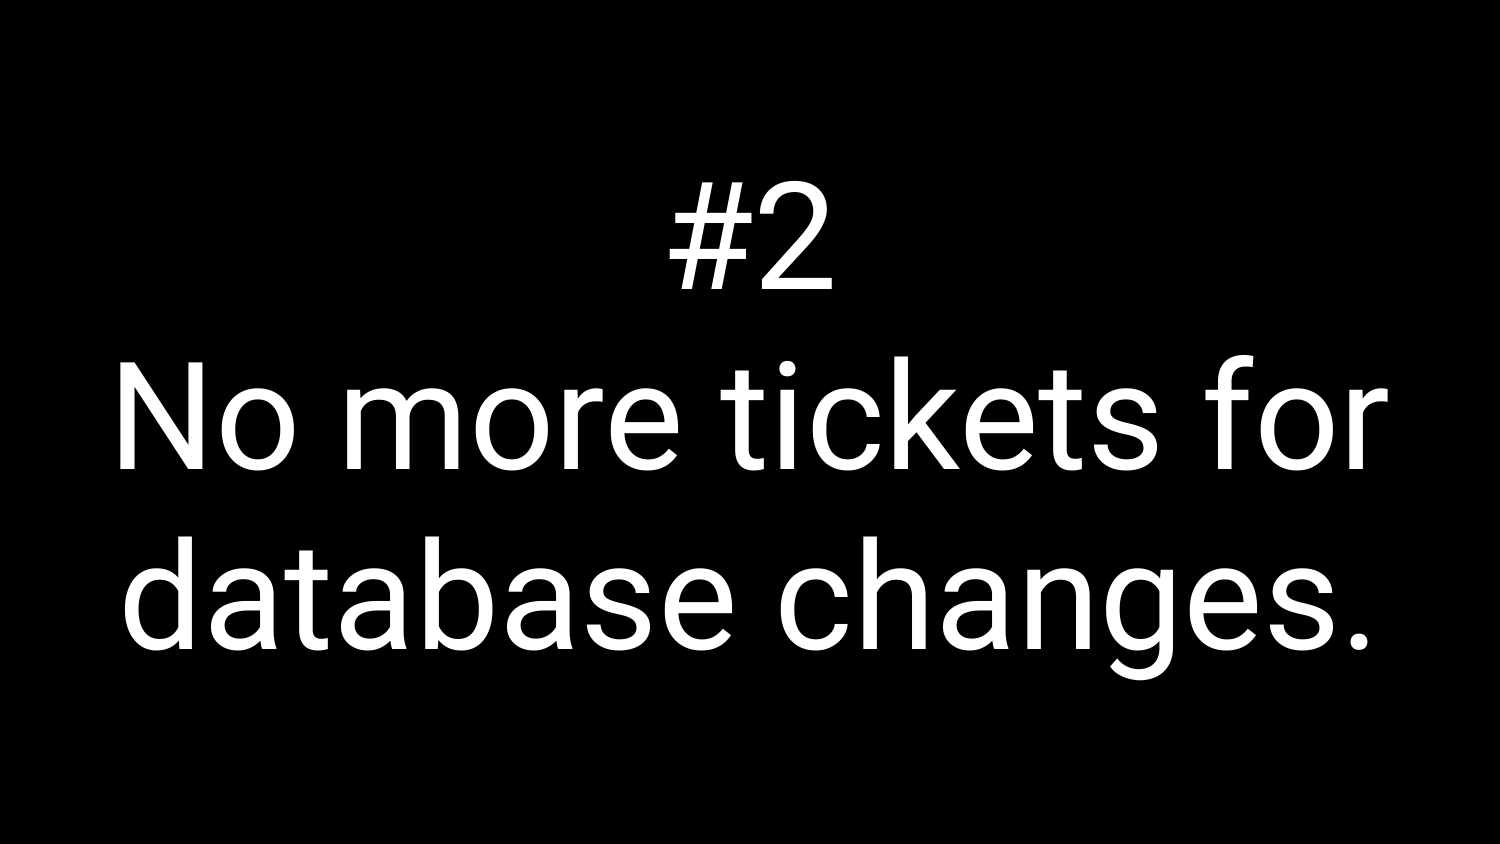

#2
No more tickets for database changes.